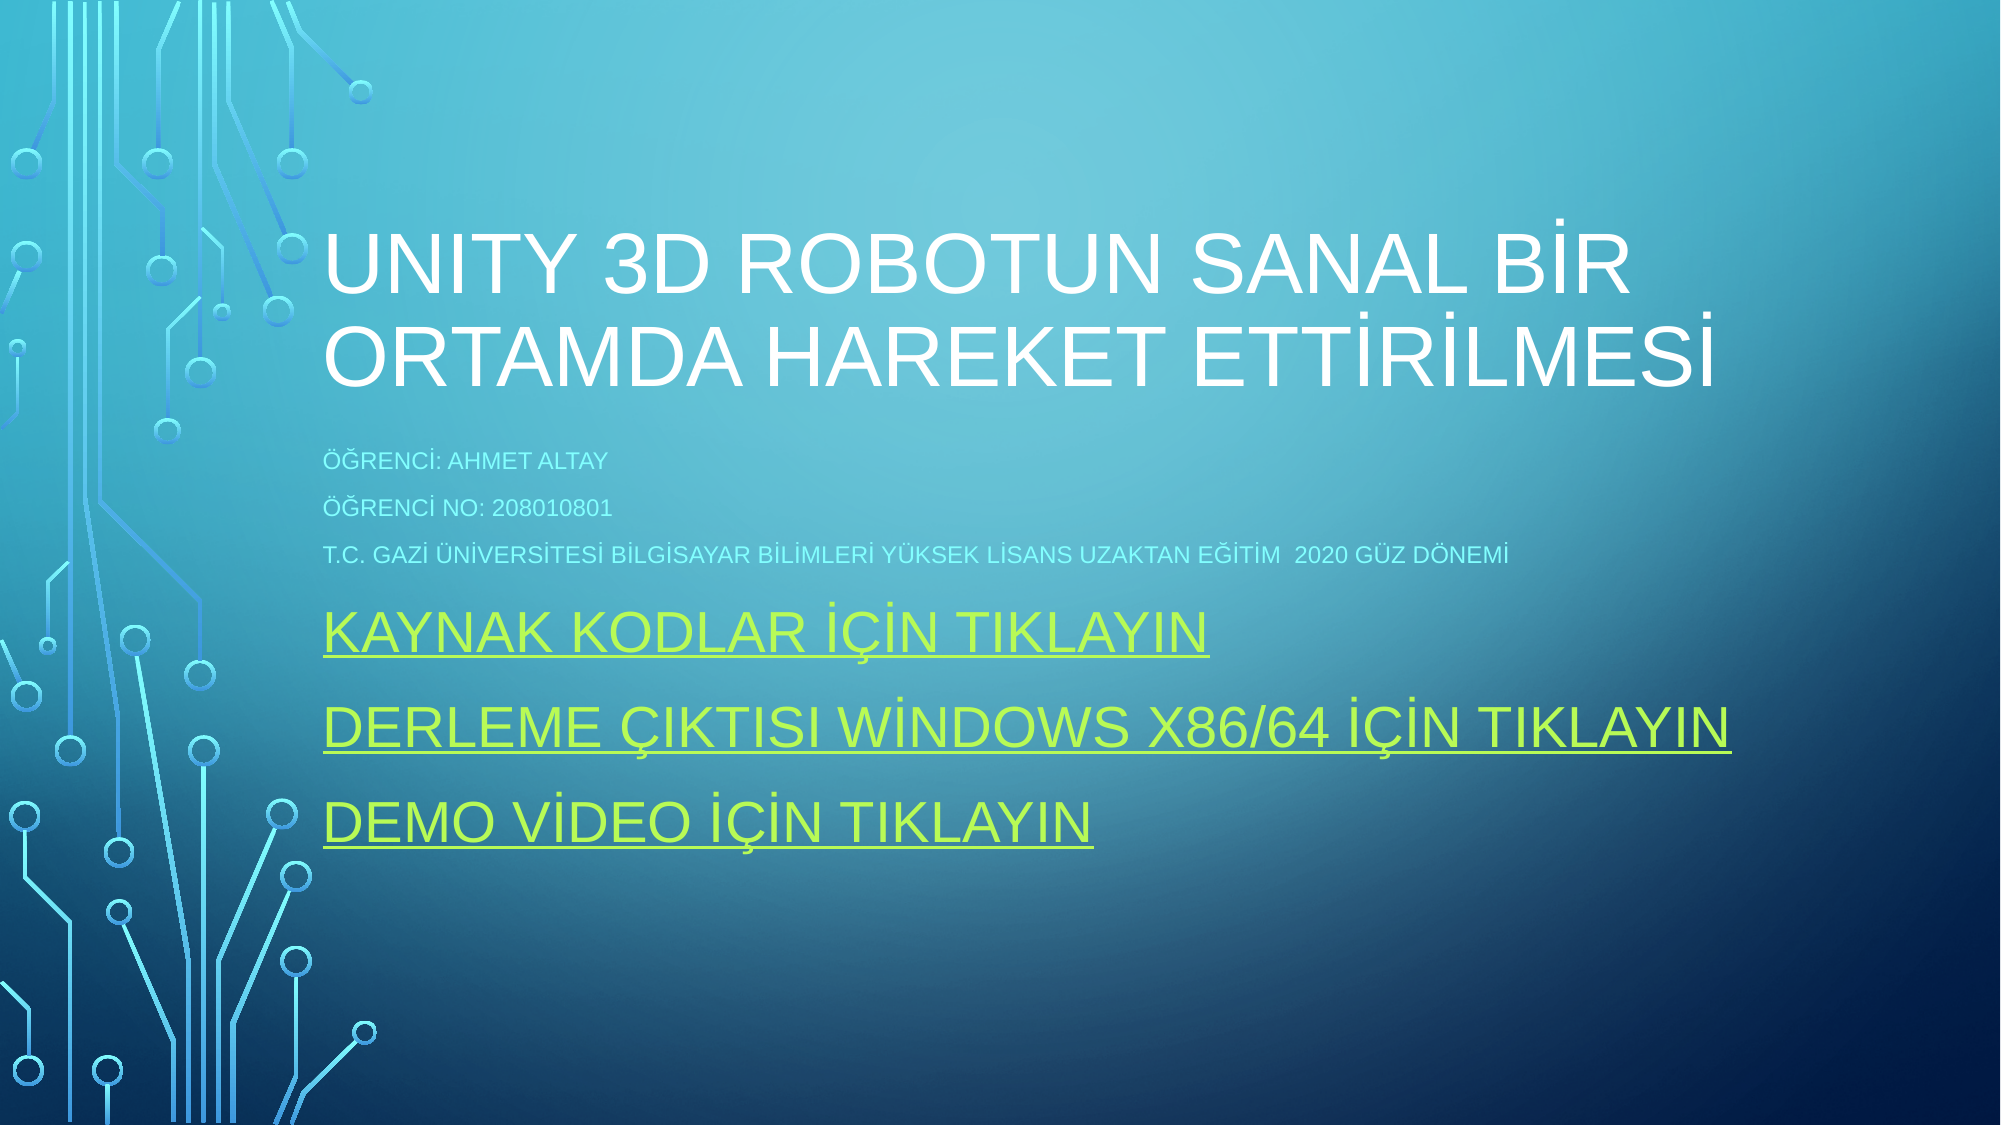

# UNITY 3D Robotun sanal bir ortamda hareket ettirilmesi
Öğrenci: ahmet altay
Öğrenci no: 208010801
T.C. GAZİ ÜNİVERSİTESİ bilgisayar bilimleri YÜKSEK LİSANS uzaktan eğitim  2020 GÜZ DÖNEMİ
KAYNAK KODLAR İÇİN TIKLAYIN
DERLEME ÇIKTISI Windows x86/64 İÇİN TIKLAYIN
DEMO VİDEO İÇİN TIKLAYIN